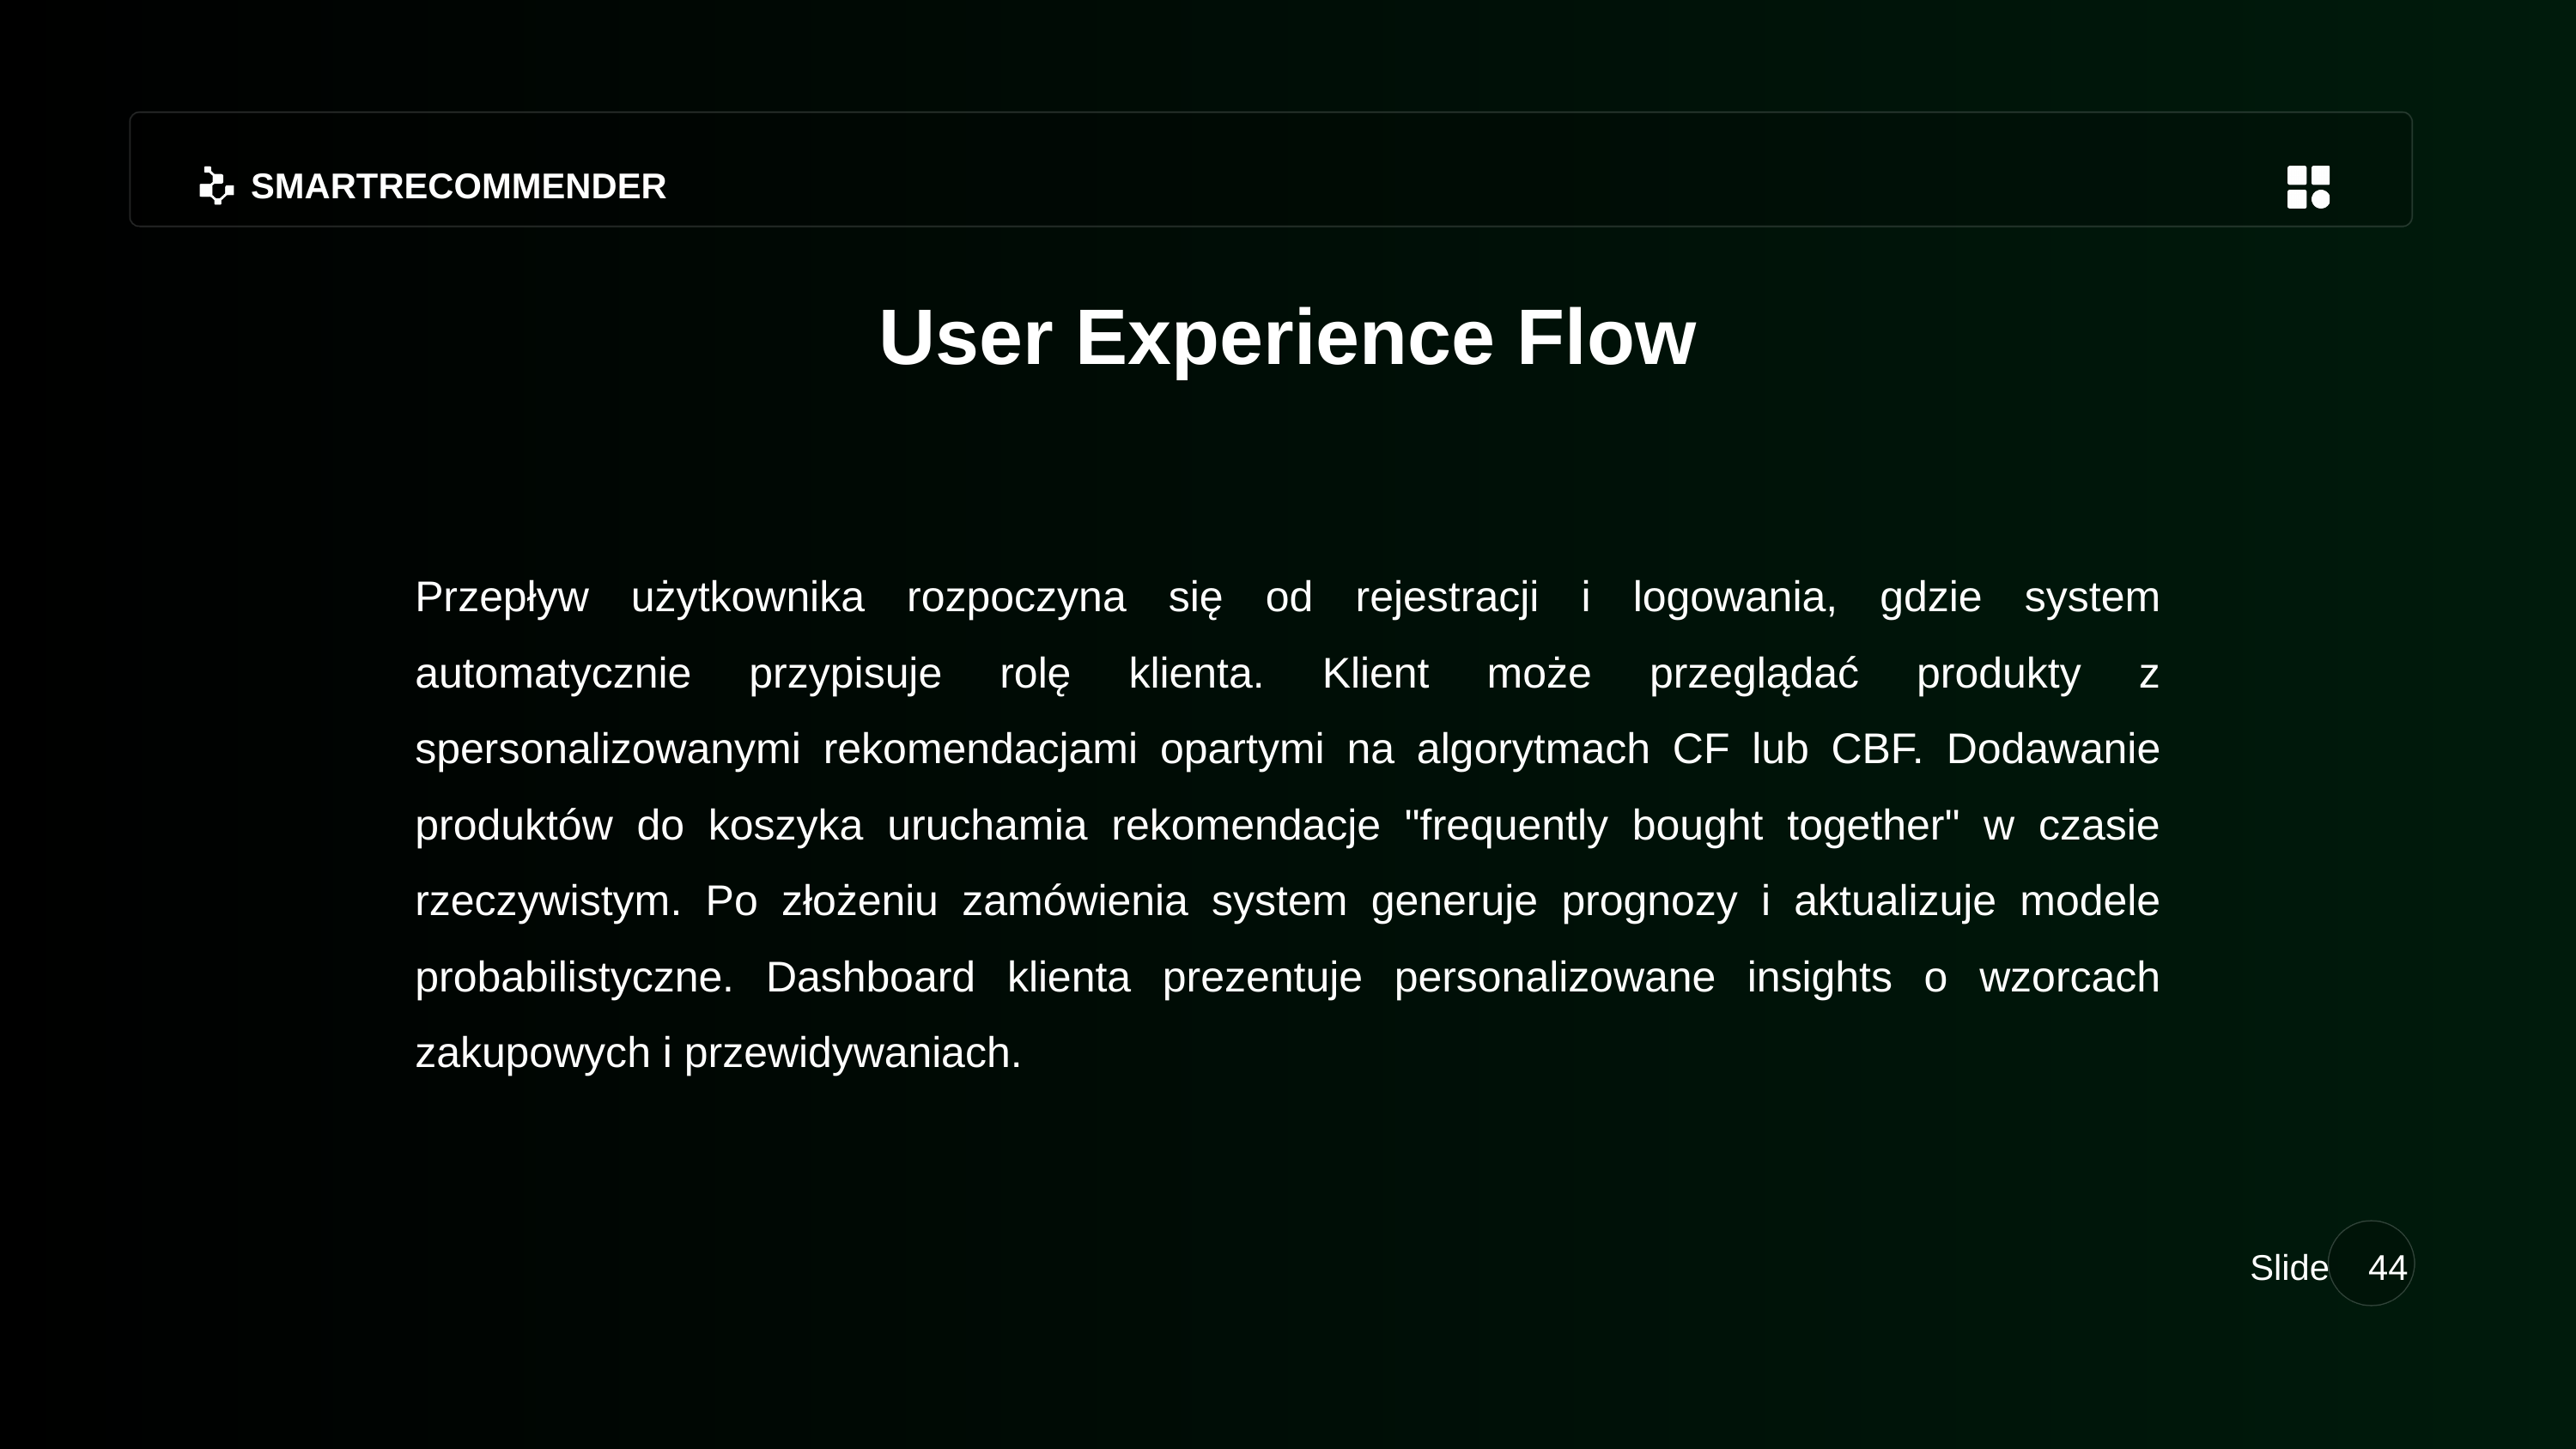

SMARTRECOMMENDER
User Experience Flow
Przepływ użytkownika rozpoczyna się od rejestracji i logowania, gdzie system automatycznie przypisuje rolę klienta. Klient może przeglądać produkty z spersonalizowanymi rekomendacjami opartymi na algorytmach CF lub CBF. Dodawanie produktów do koszyka uruchamia rekomendacje "frequently bought together" w czasie rzeczywistym. Po złożeniu zamówienia system generuje prognozy i aktualizuje modele probabilistyczne. Dashboard klienta prezentuje personalizowane insights o wzorcach zakupowych i przewidywaniach.

Slide
44